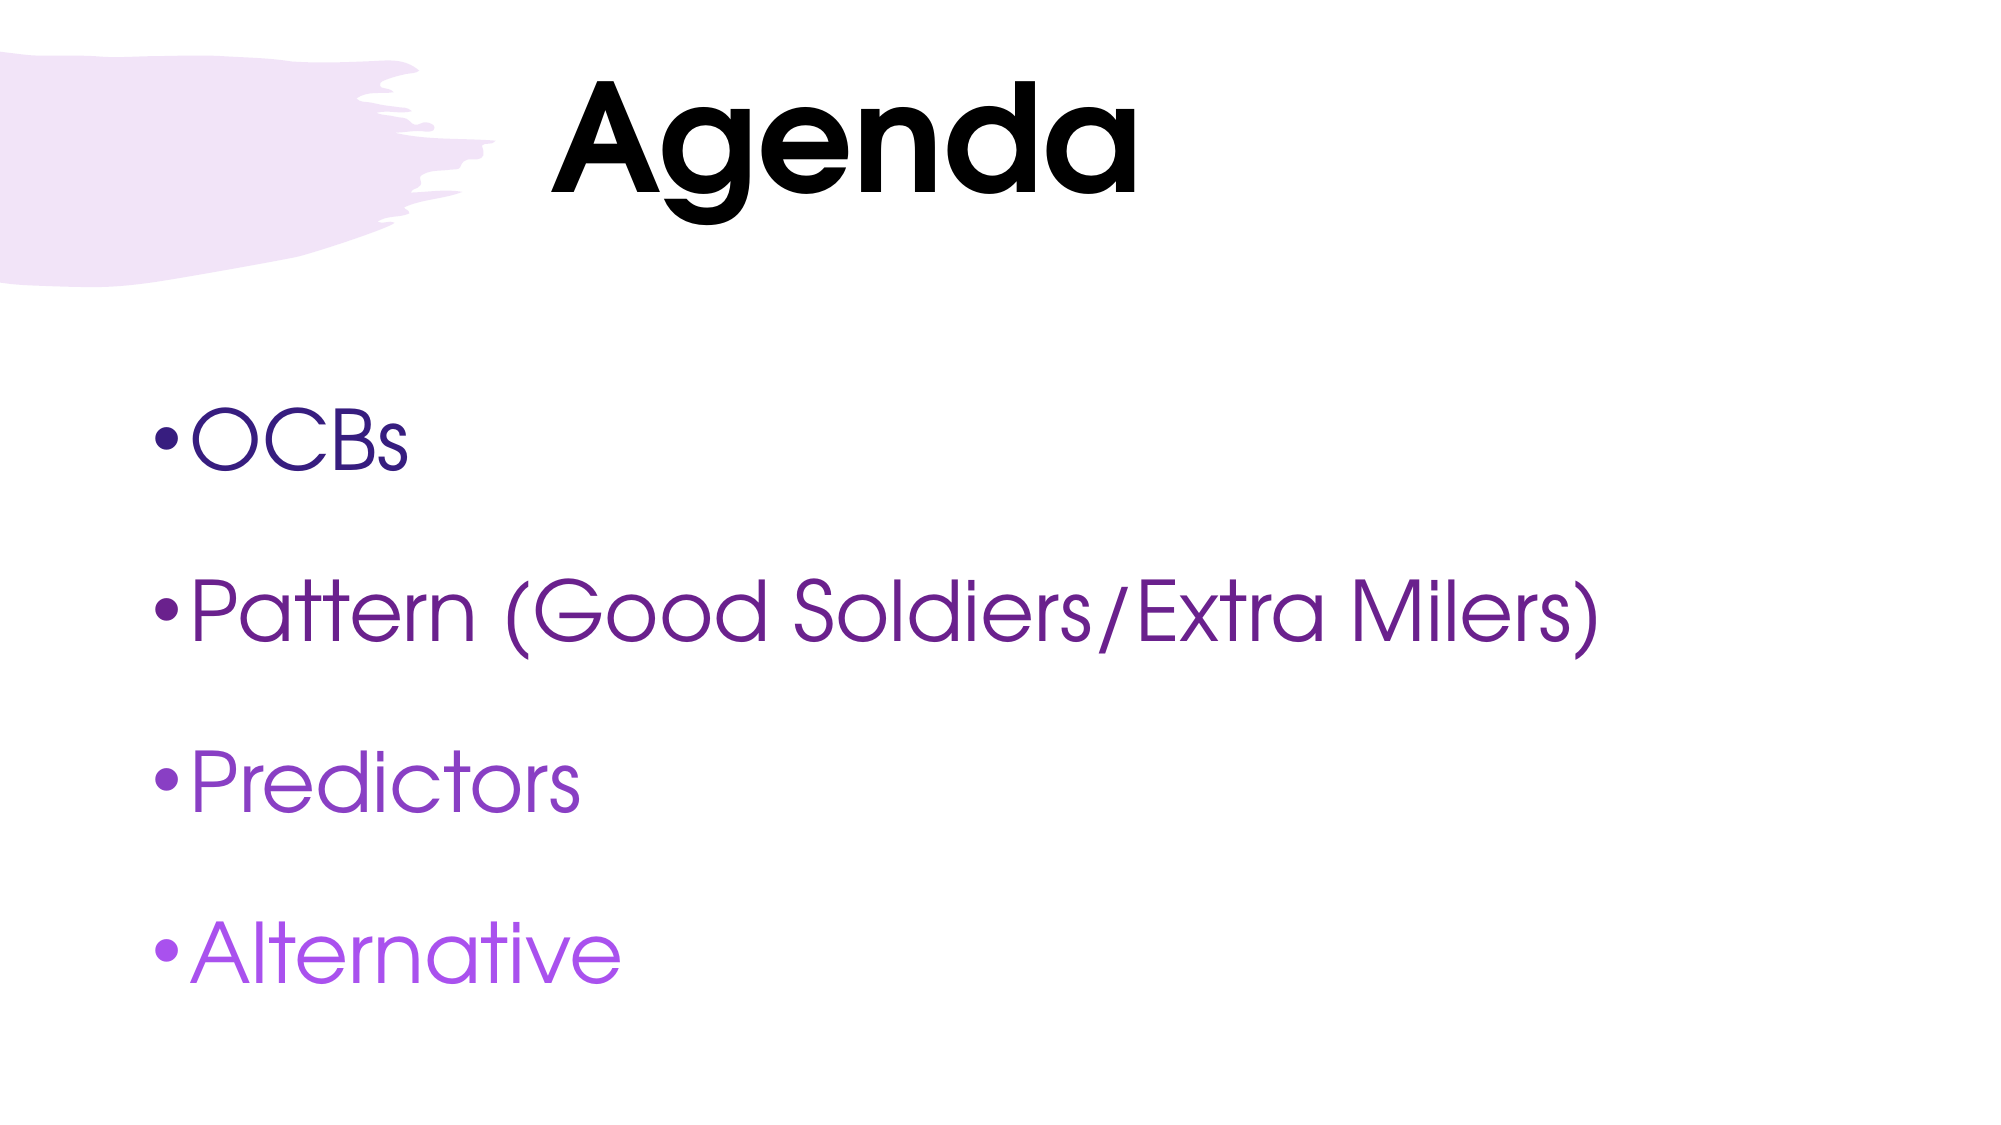

Agenda
OCBs
Pattern (Good Soldiers/Extra Milers)
Predictors
Alternative